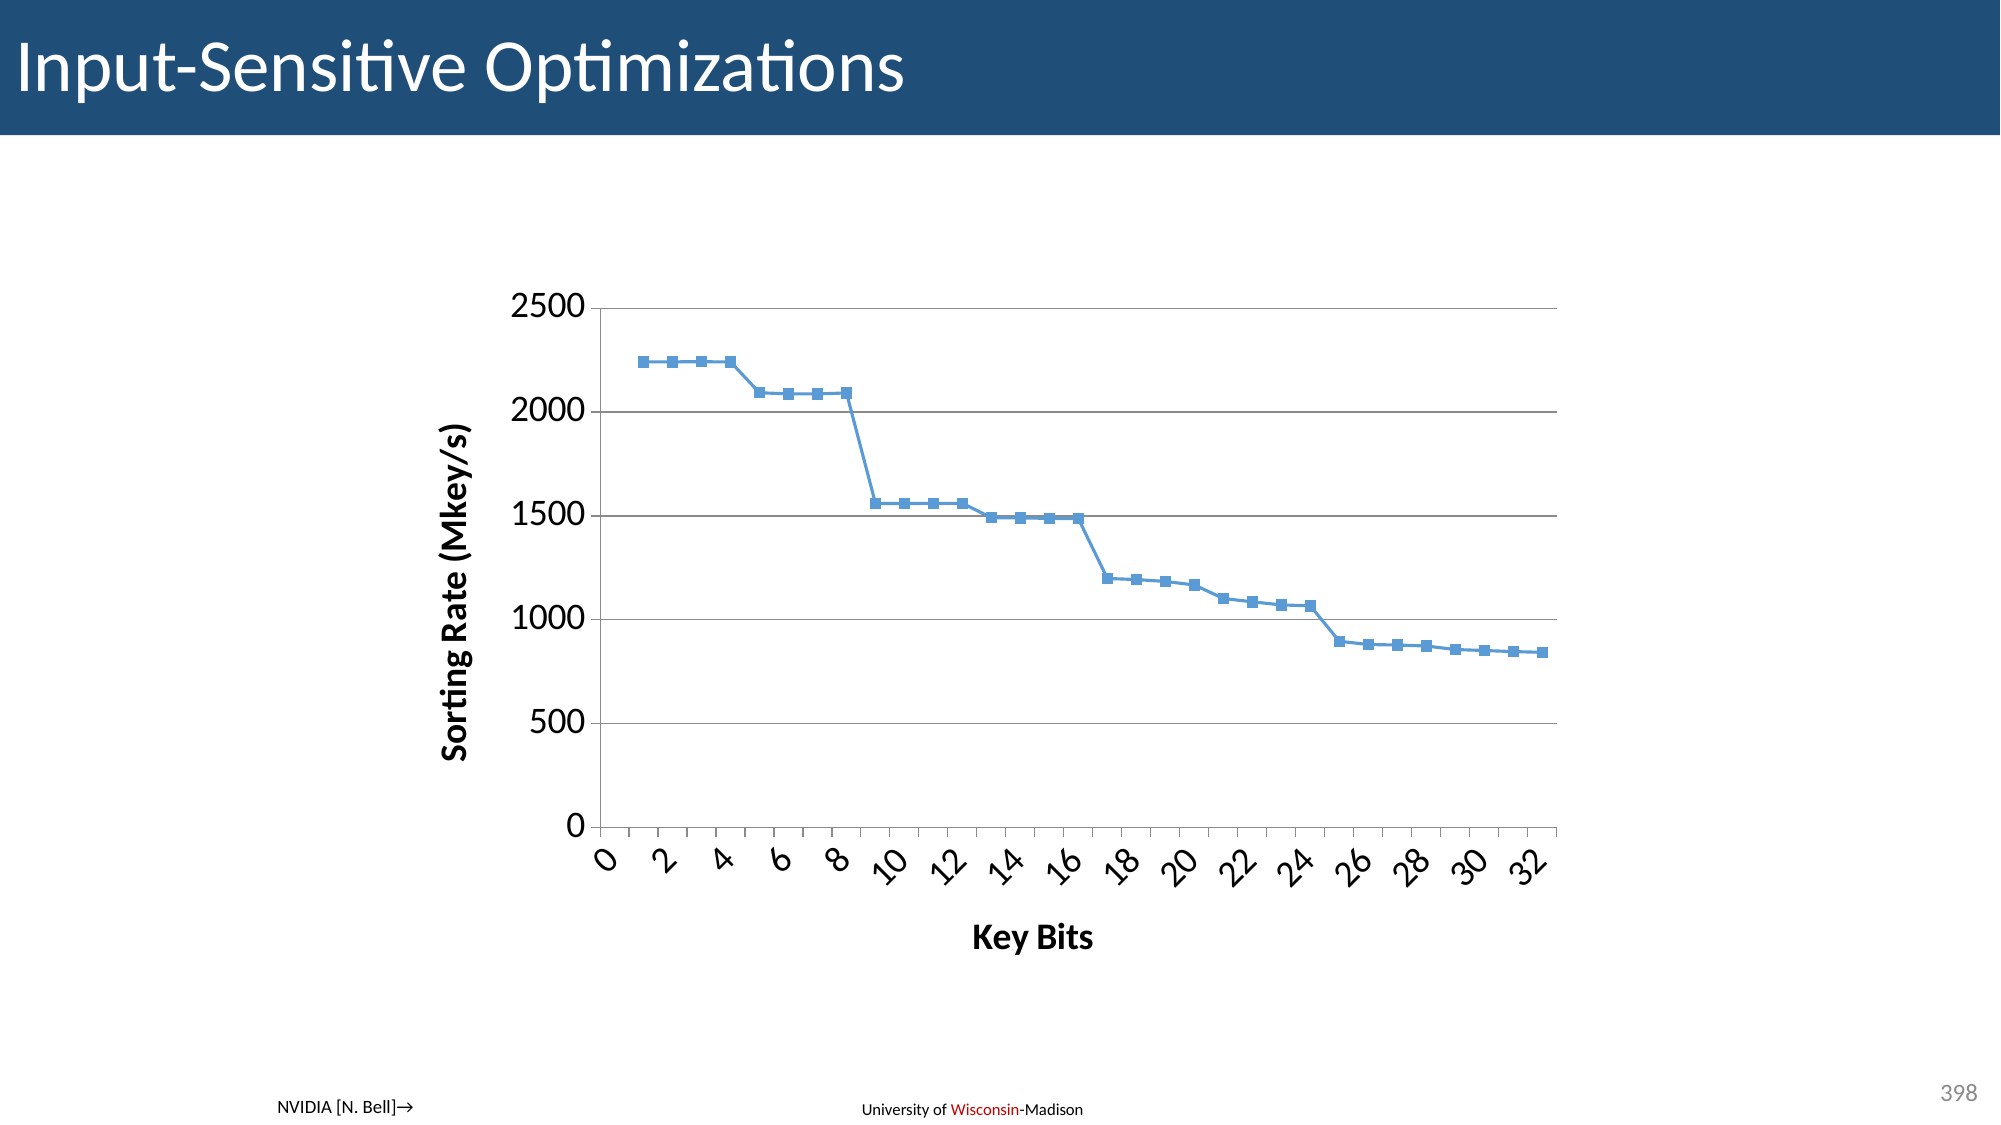

# Input-Sensitive Optimizations

### Chart

| Category | Series 1 |
|---|---|
| 0 | None |
| 1 | 2241.4 |
| 2 | 2241.5 |
| 3 | 2241.6 |
| 4 | 2241.1 |
| 5 | 2092.5 |
| 6 | 2087.5 |
| 7 | 2087.3 |
| 8 | 2091.7 |
| 9 | 1560.2 |
| 10 | 1559.7 |
| 11 | 1560.9 |
| 12 | 1560.6 |
| 13 | 1491.9 |
| 14 | 1490.5 |
| 15 | 1488.9 |
| 16 | 1486.8 |
| 17 | 1199.6 |
| 18 | 1194.3 |
| 19 | 1185.3 |
| 20 | 1168.5 |
| 21 | 1103.6 |
| 22 | 1087.2 |
| 23 | 1072.5 |
| 24 | 1068.0 |
| 25 | 897.3599999999986 |
| 26 | 881.66 |
| 27 | 879.43 |
| 28 | 874.66 |
| 29 | 857.41 |
| 30 | 852.99 |
| 31 | 847.62 |
| 32 | 844.1800000000005 |
398
NVIDIA [N. Bell]→